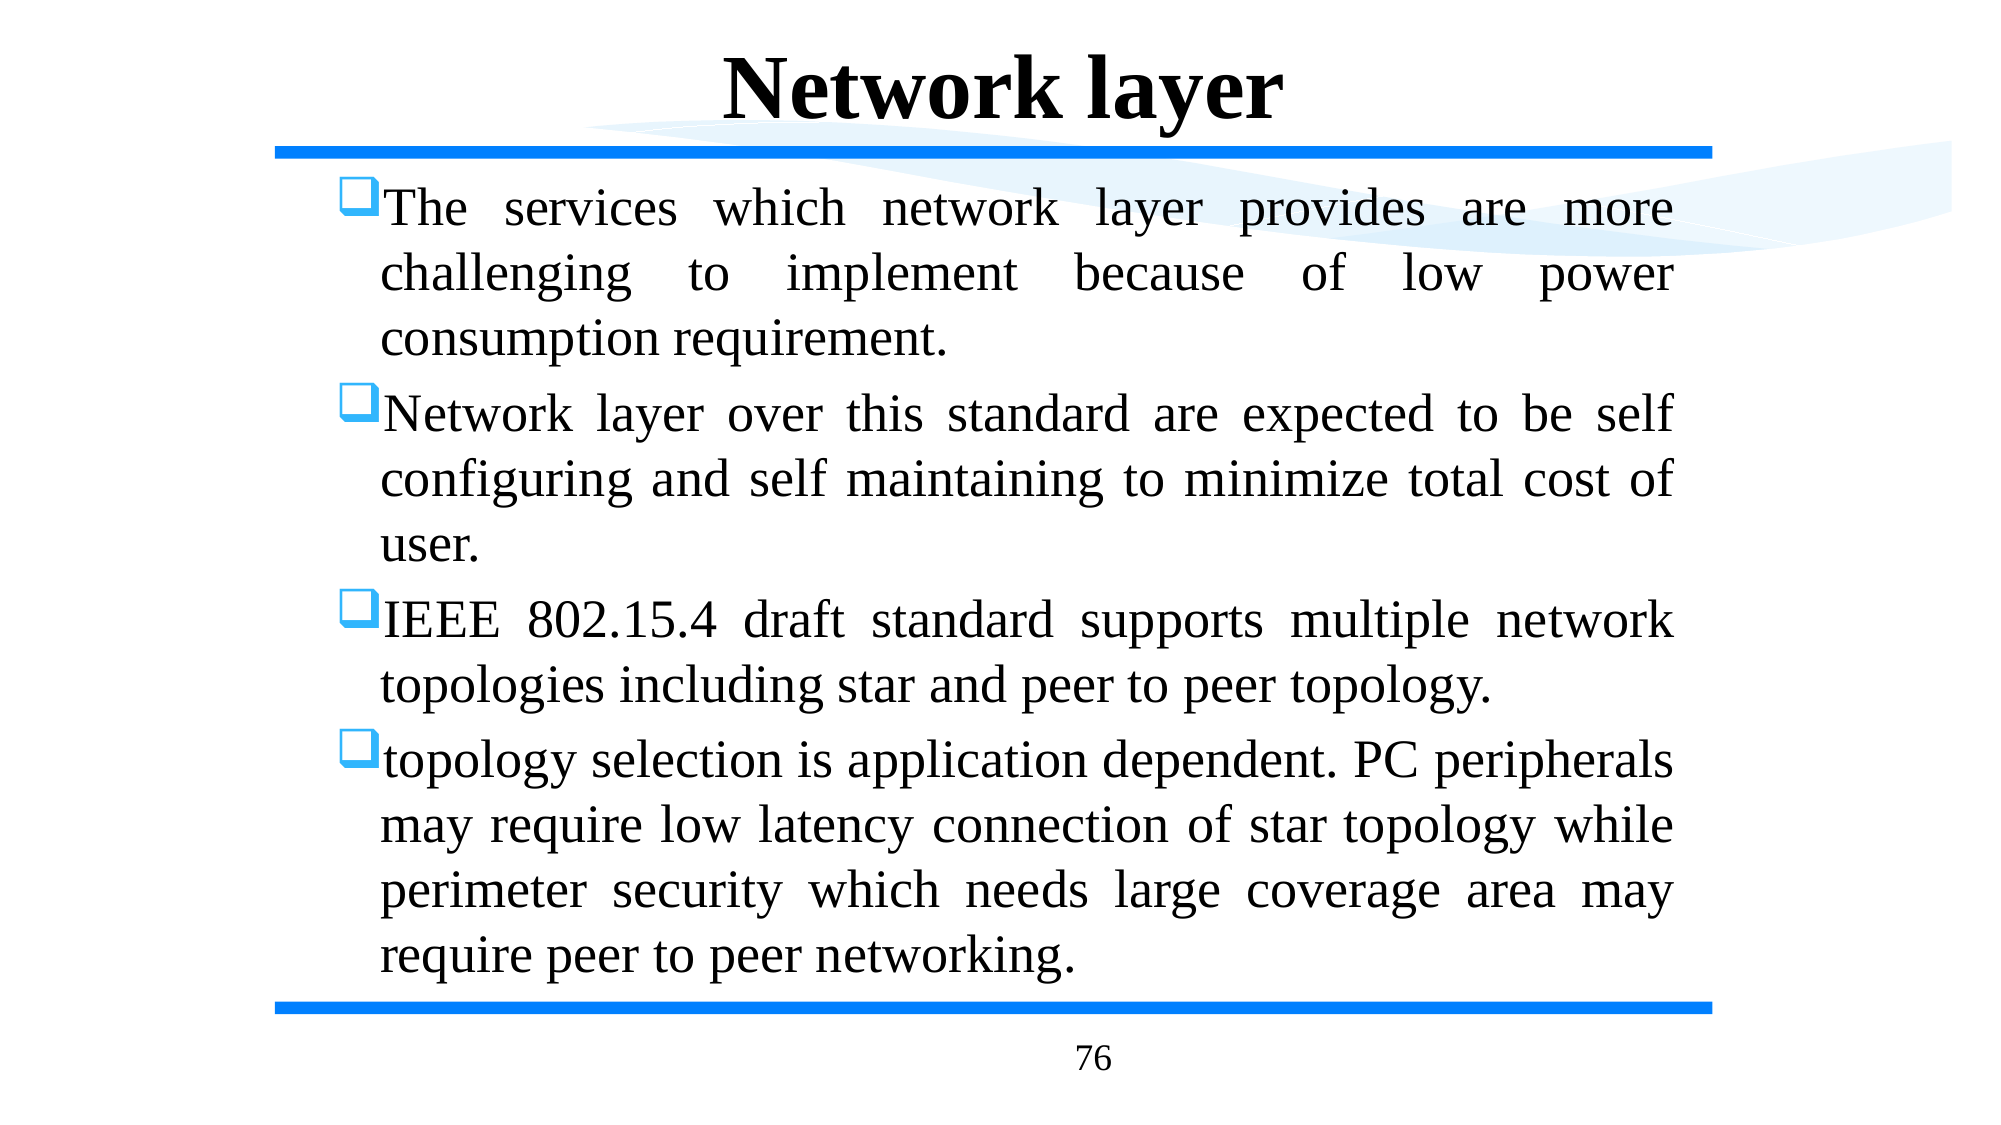

Network layer

The services which network layer provides are more challenging to implement because of low power consumption requirement.
Network layer over this standard are expected to be self configuring and self maintaining to minimize total cost of user.
IEEE 802.15.4 draft standard supports multiple network topologies including star and peer to peer topology.
topology selection is application dependent. PC peripherals may require low latency connection of star topology while perimeter security which needs large coverage area may require peer to peer networking.

76